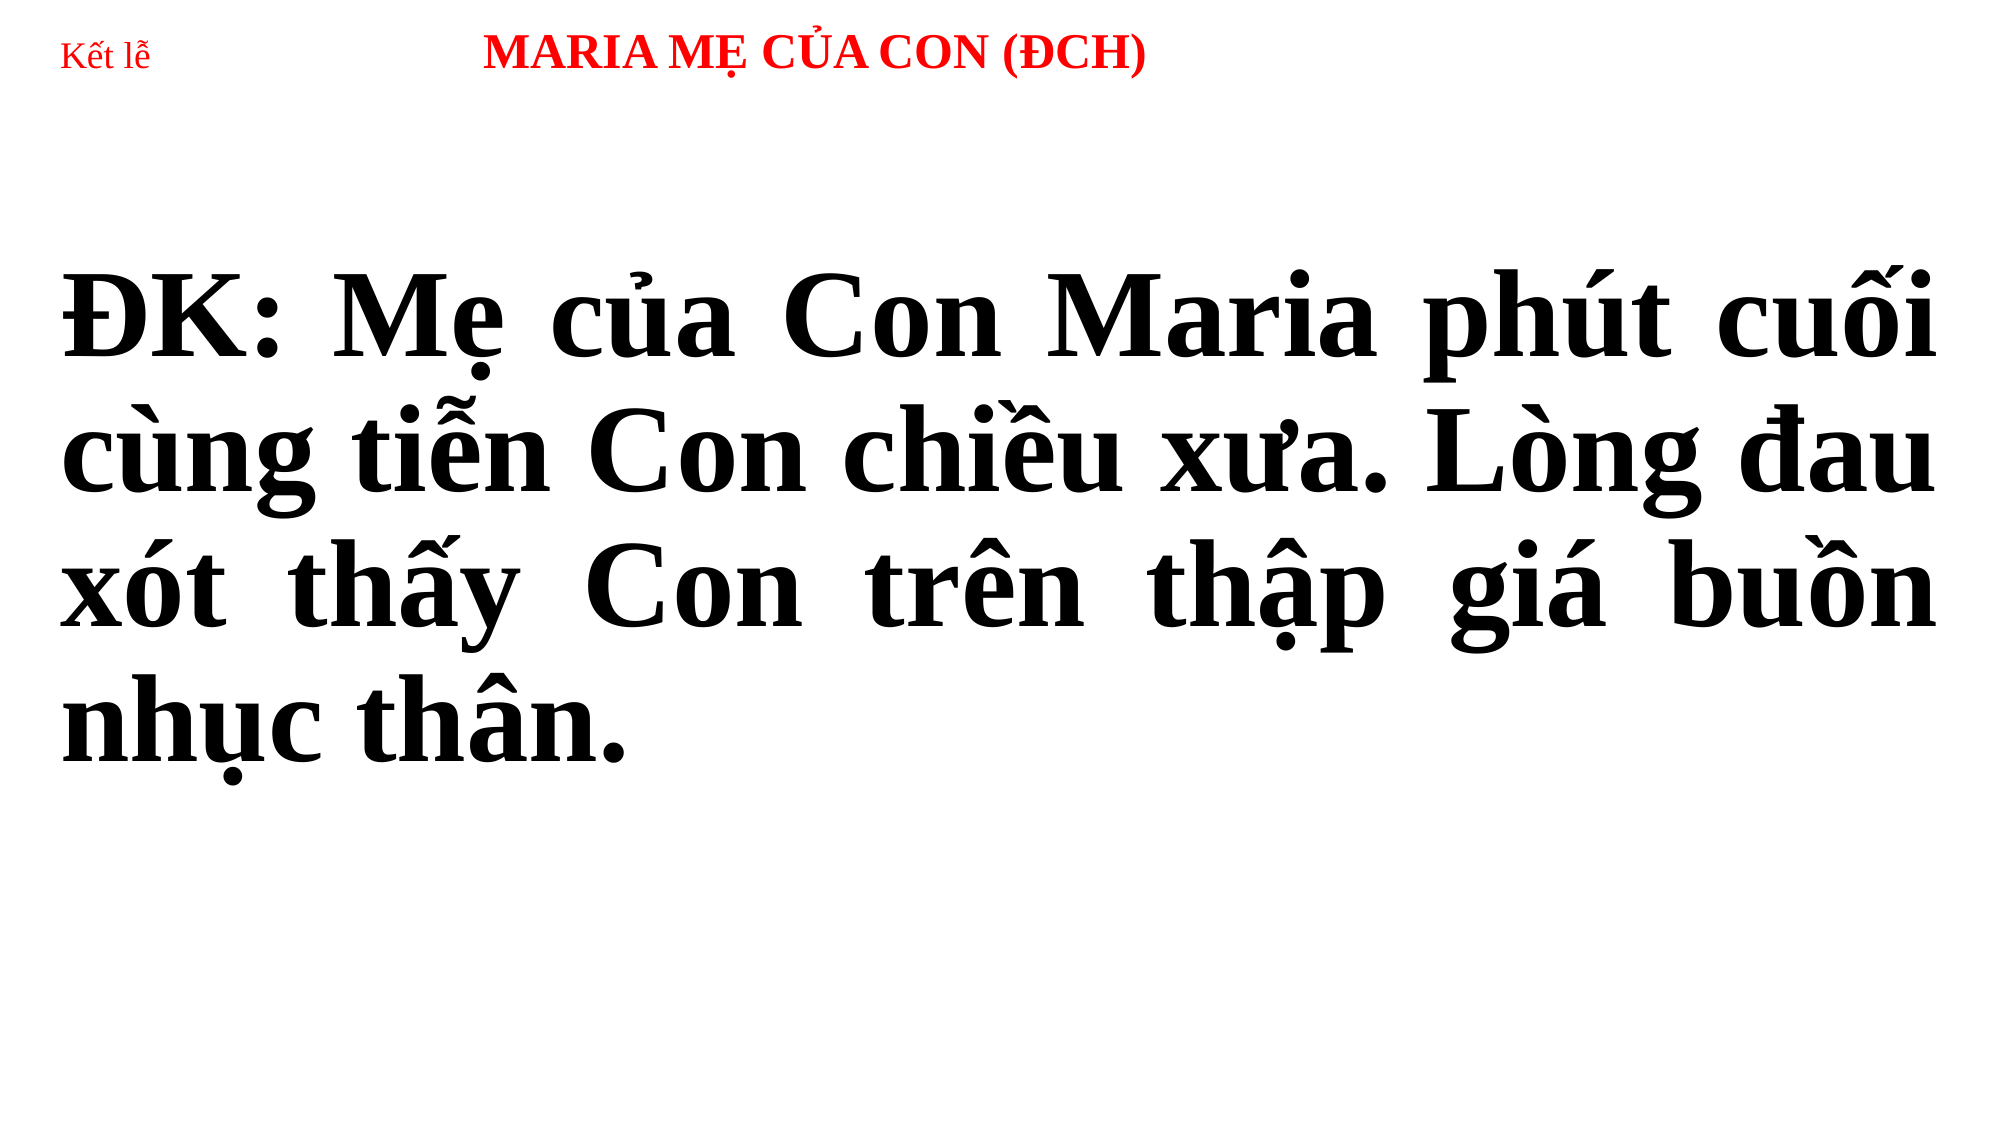

# Kết lễ                                   MARIA MẸ CỦA CON (ĐCH)
ĐK: Mẹ của Con Maria phút cuối cùng tiễn Con chiều xưa. Lòng đau xót thấy Con trên thập giá buồn nhục thân.